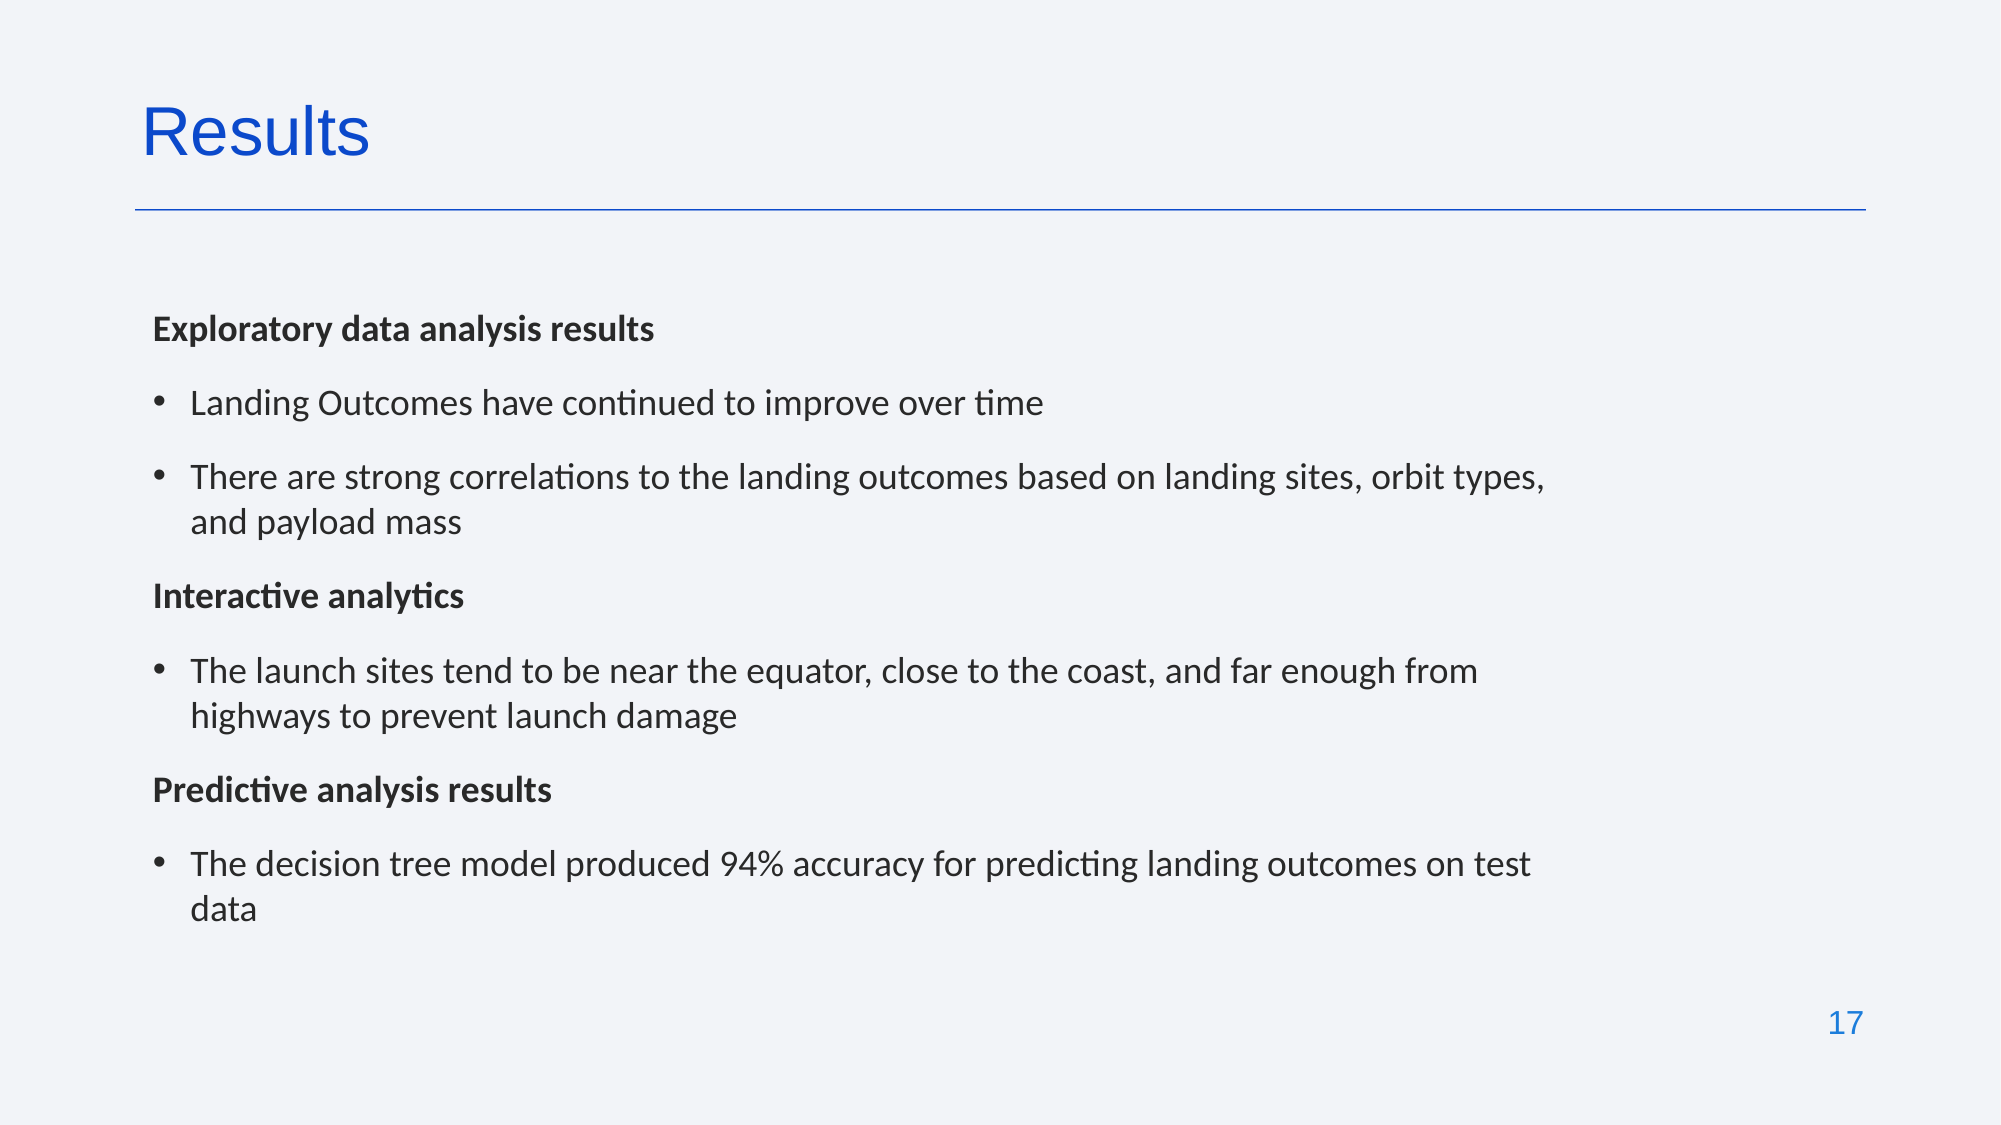

Results
Exploratory data analysis results
Landing Outcomes have continued to improve over time
There are strong correlations to the landing outcomes based on landing sites, orbit types, and payload mass
Interactive analytics
The launch sites tend to be near the equator, close to the coast, and far enough from highways to prevent launch damage
Predictive analysis results
The decision tree model produced 94% accuracy for predicting landing outcomes on test data

17